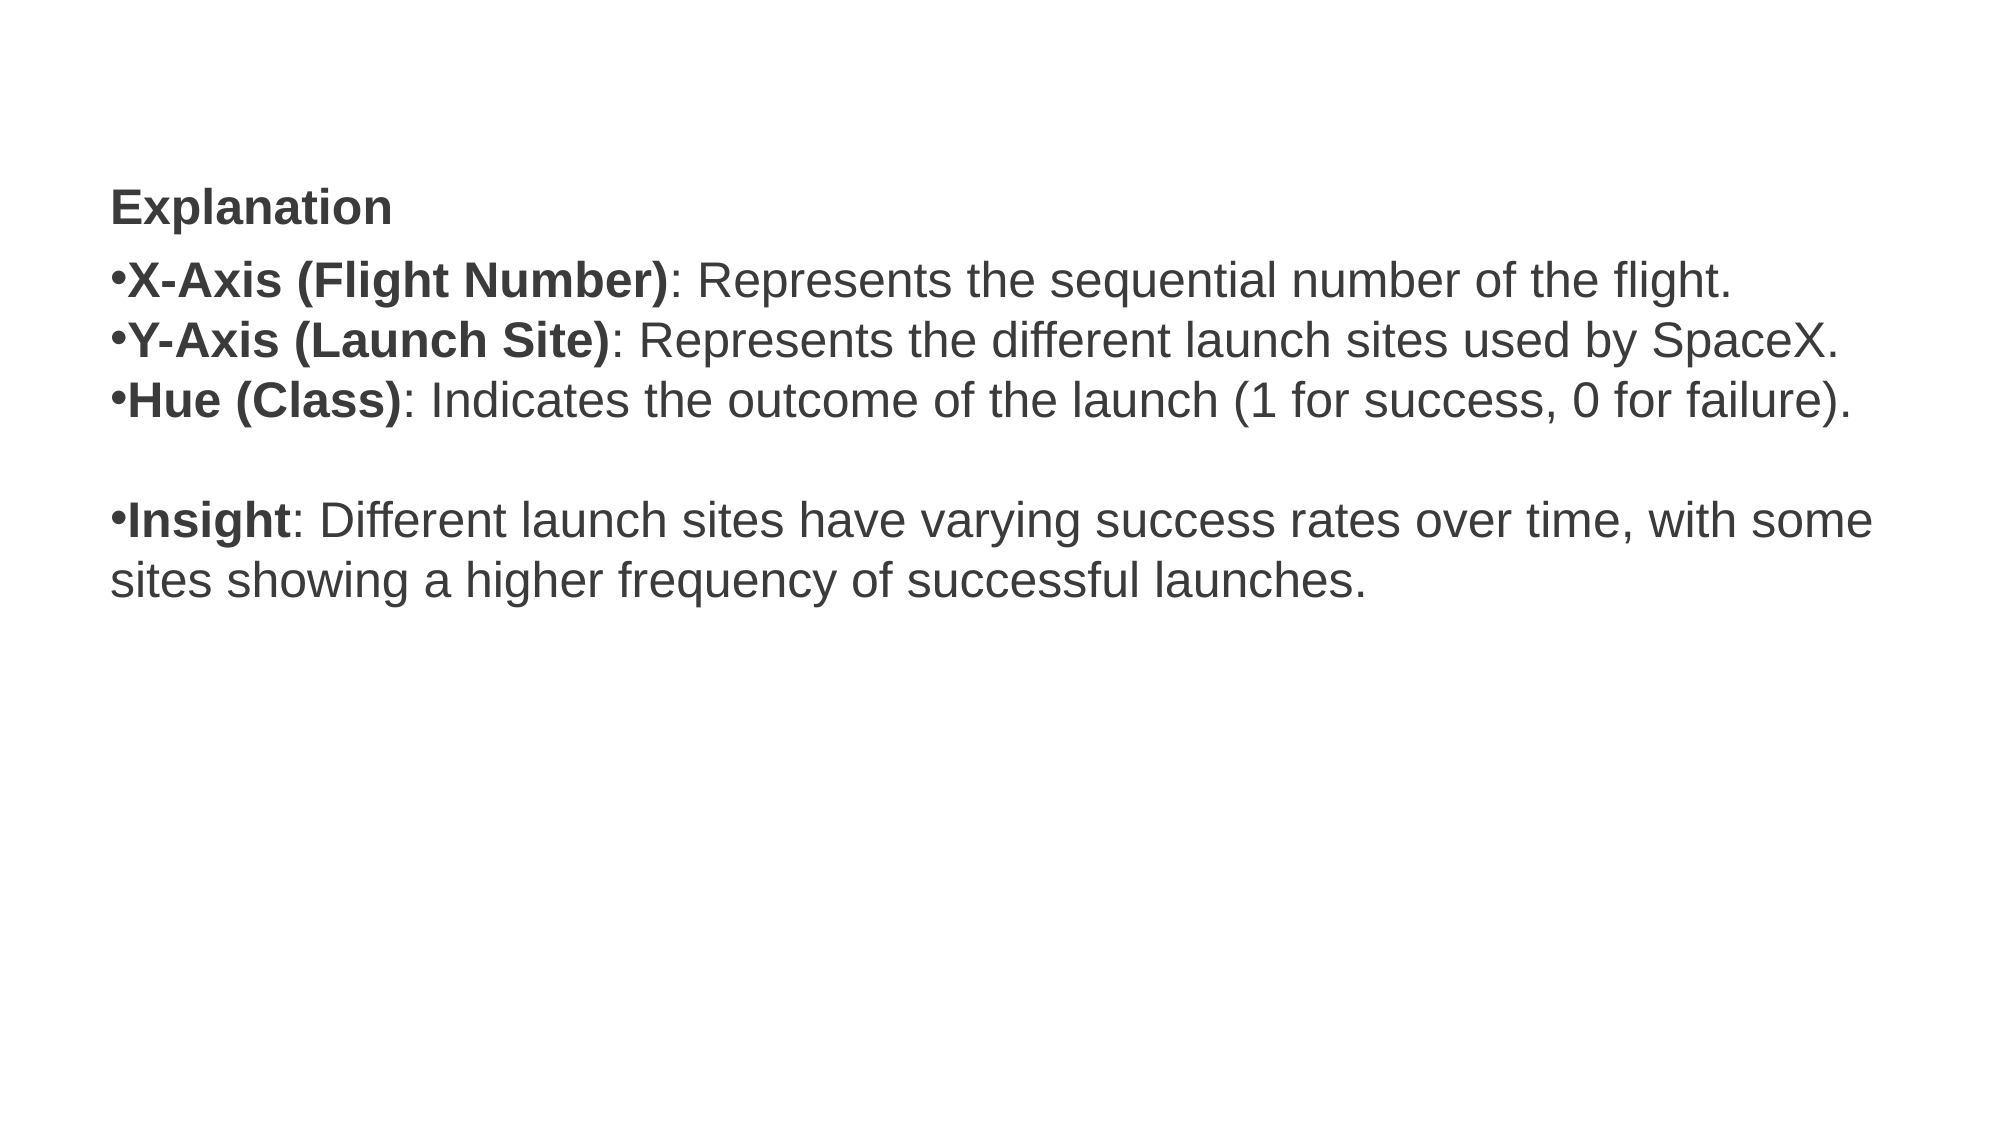

Explanation
X-Axis (Flight Number): Represents the sequential number of the flight.
Y-Axis (Launch Site): Represents the different launch sites used by SpaceX.
Hue (Class): Indicates the outcome of the launch (1 for success, 0 for failure).

Insight: Different launch sites have varying success rates over time, with some sites showing a higher frequency of successful launches.